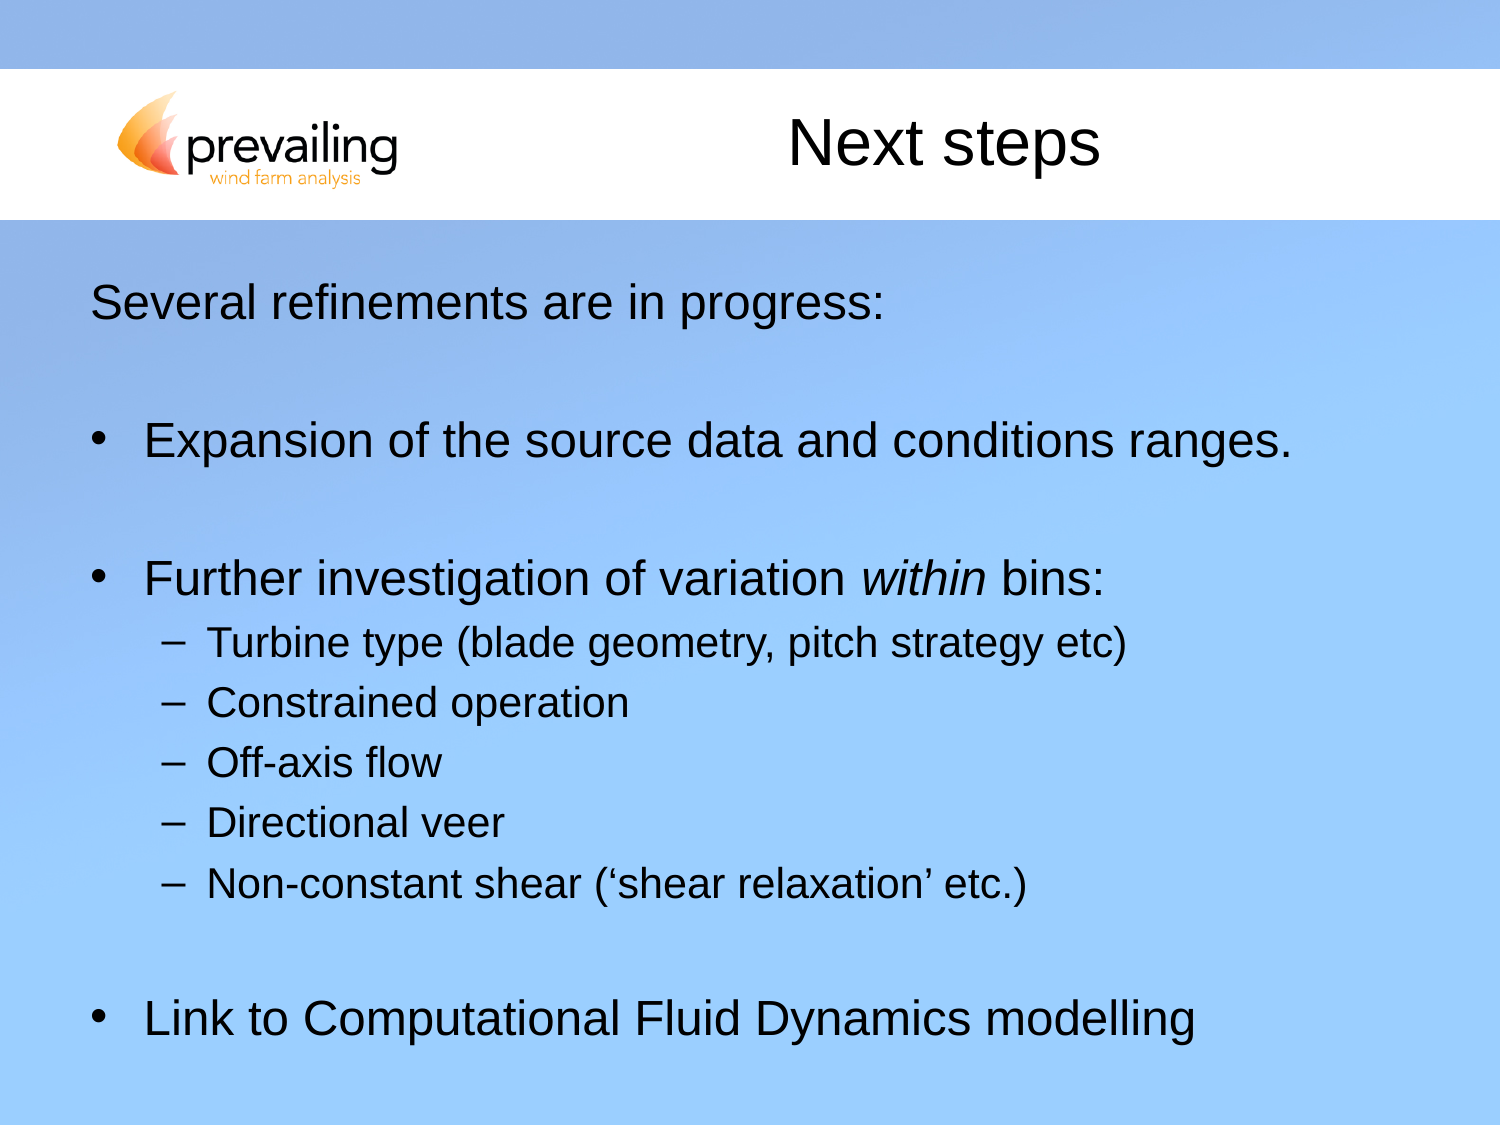

# Next steps
Several refinements are in progress:

Expansion of the source data and conditions ranges.

Further investigation of variation within bins:
Turbine type (blade geometry, pitch strategy etc)
Constrained operation
Off-axis flow
Directional veer
Non-constant shear (‘shear relaxation’ etc.)

Link to Computational Fluid Dynamics modelling